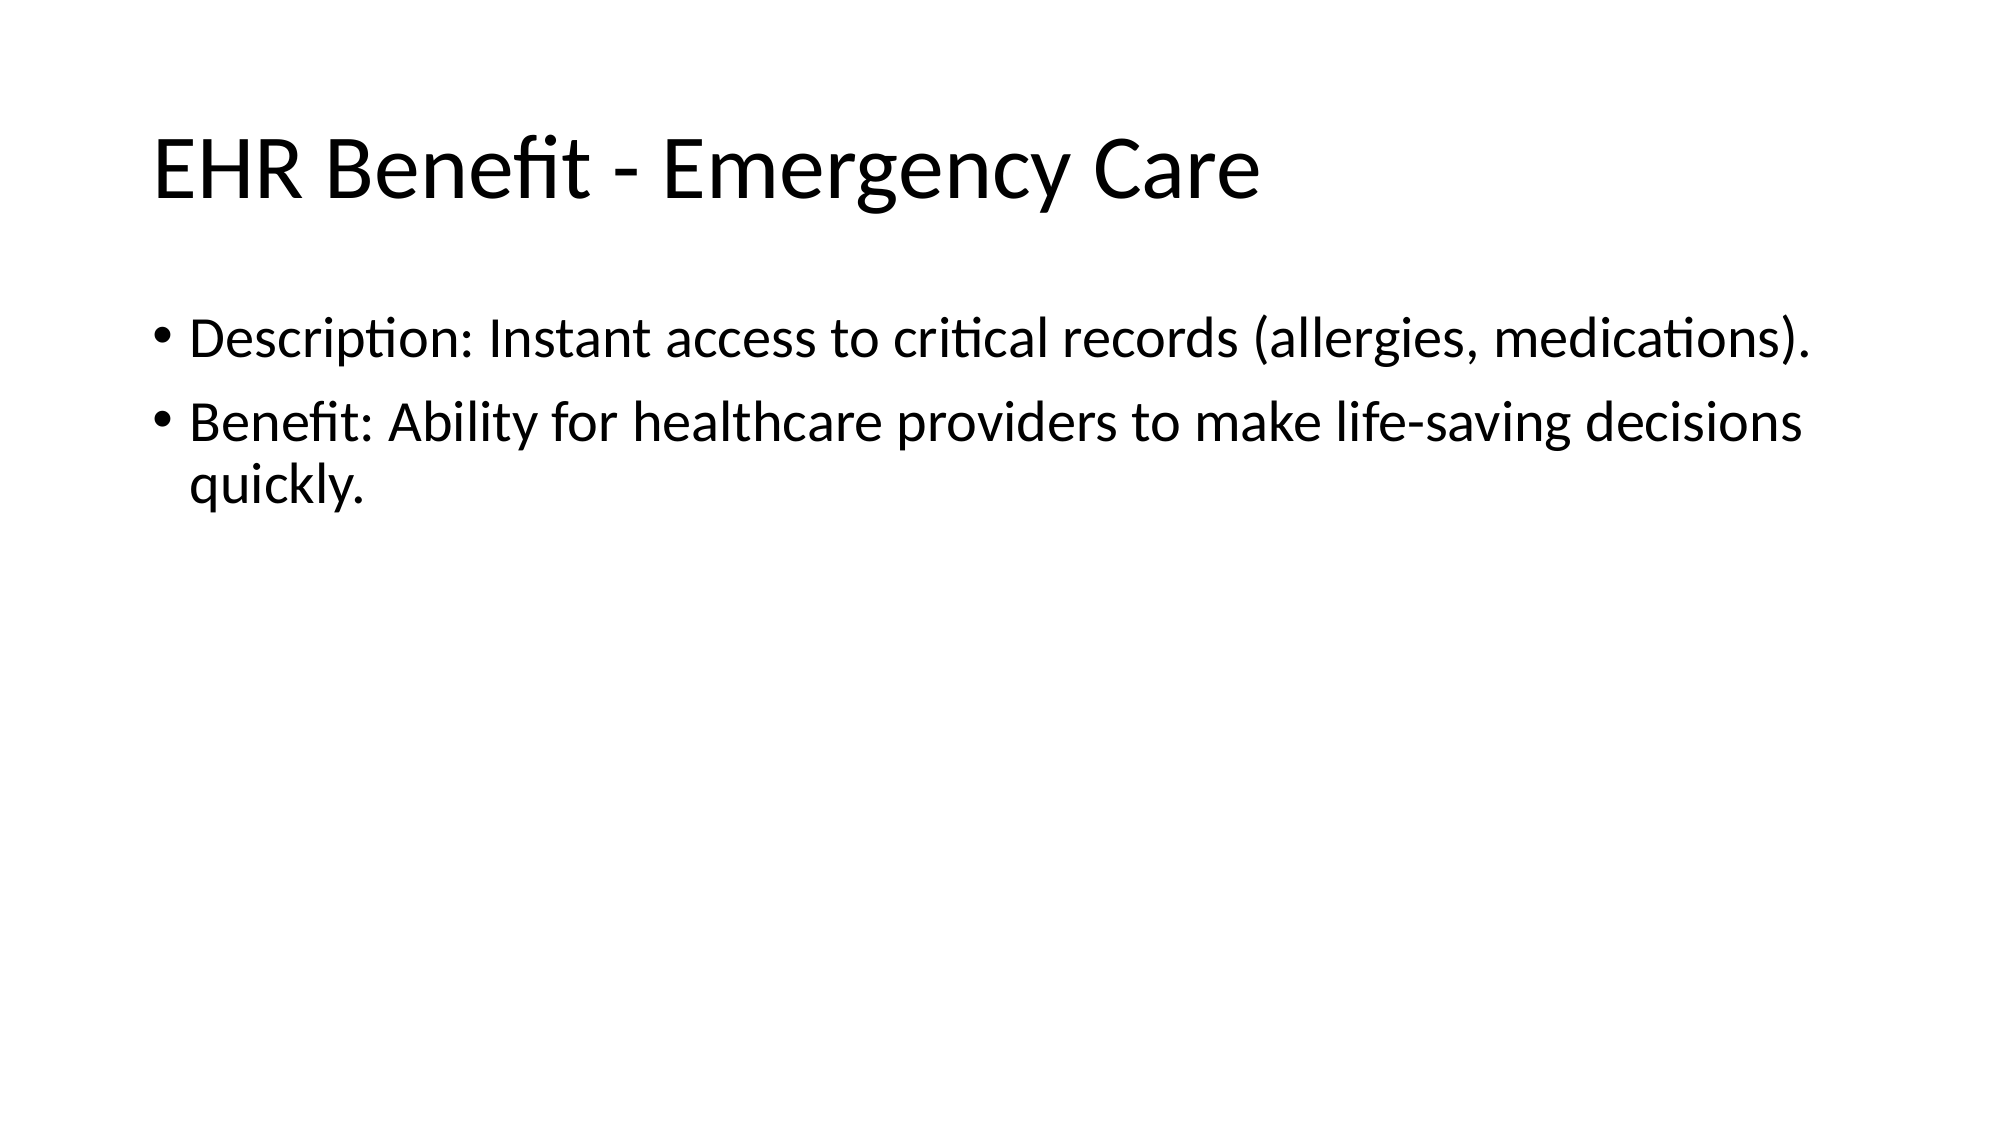

# EHR Benefit - Emergency Care
Description: Instant access to critical records (allergies, medications).
Benefit: Ability for healthcare providers to make life-saving decisions quickly.